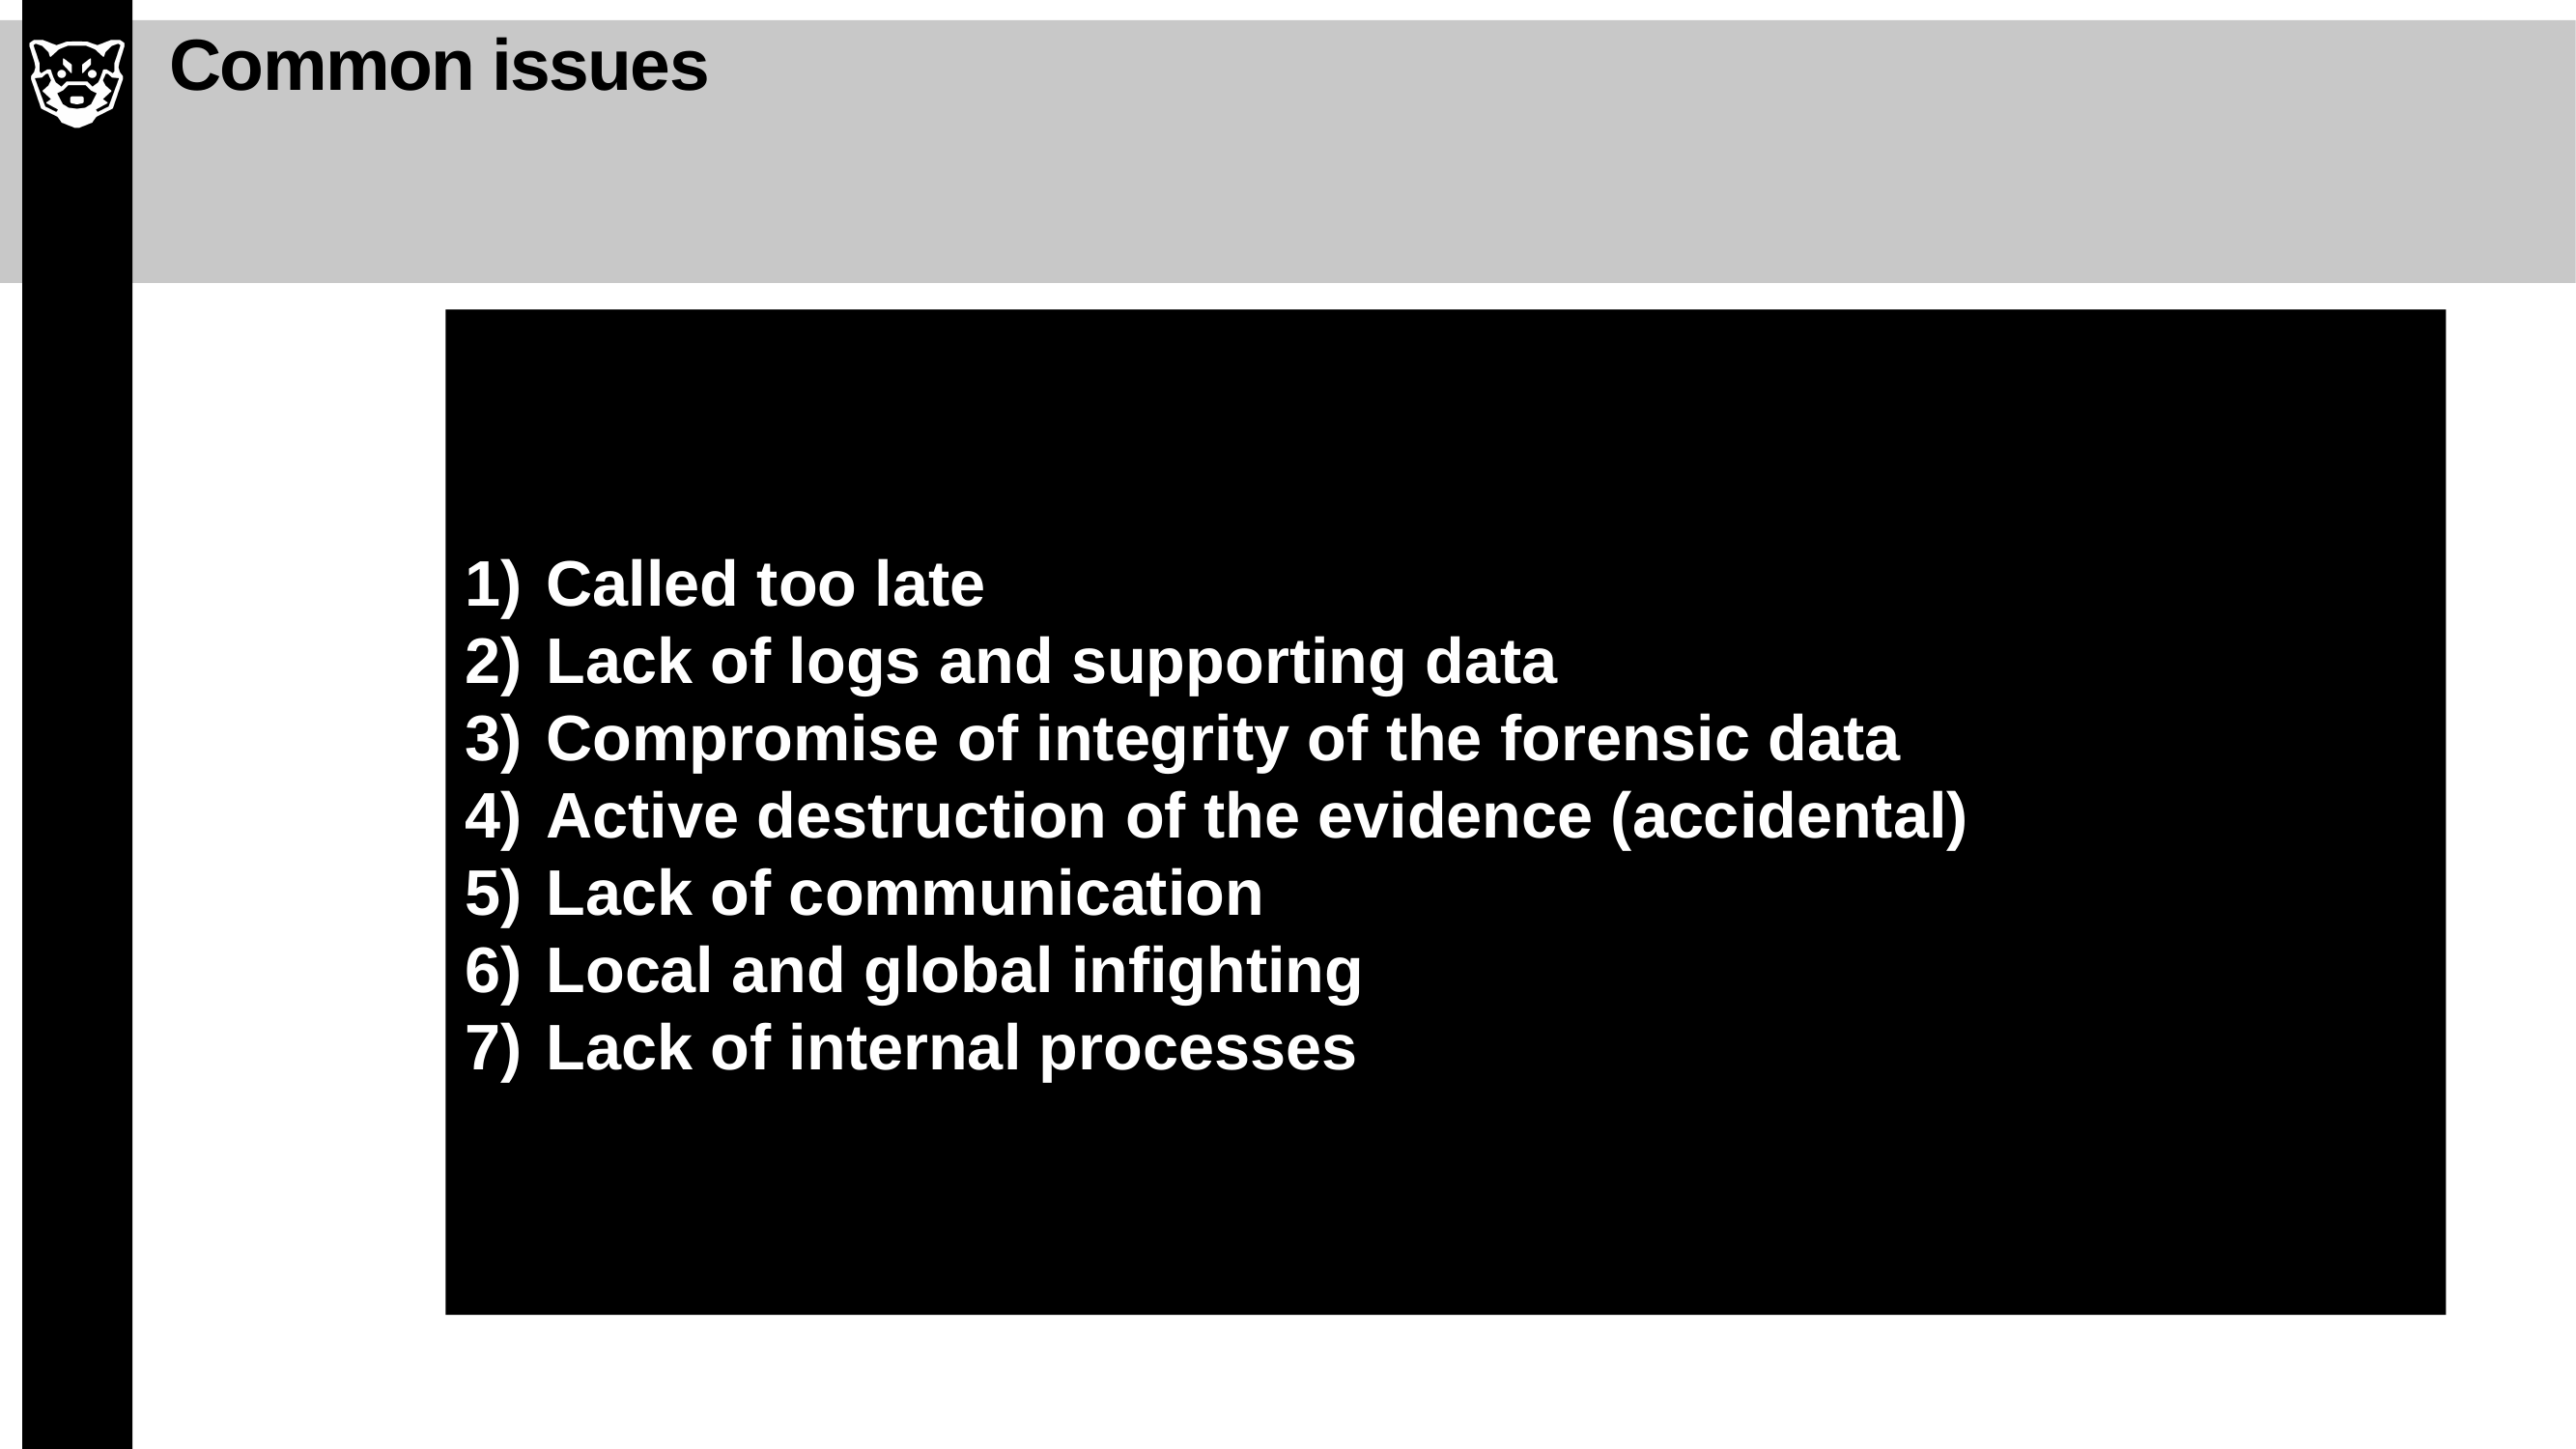

# Common issues
Called too late
Lack of logs and supporting data
Compromise of integrity of the forensic data
Active destruction of the evidence (accidental)
Lack of communication
Local and global infighting
Lack of internal processes